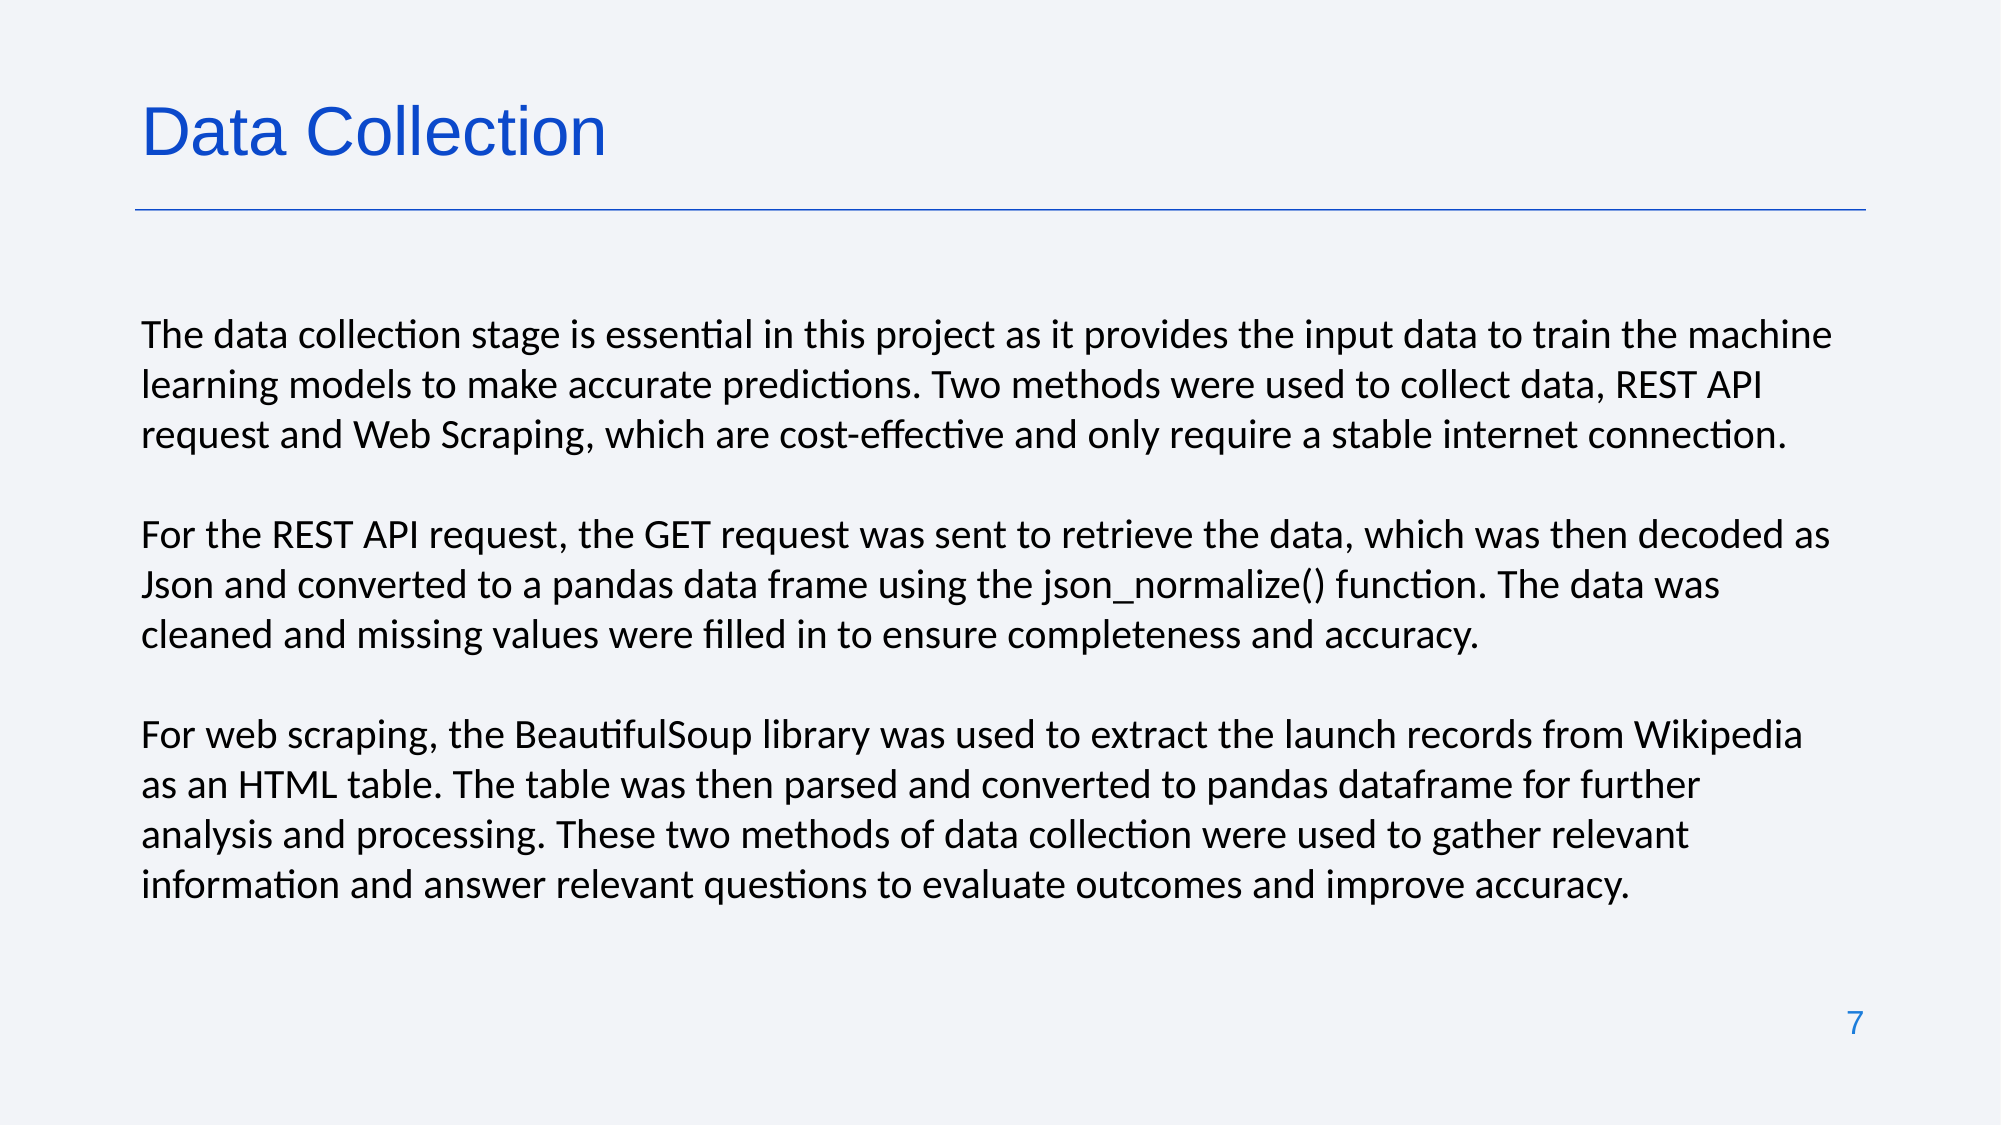

Data Collection
The data collection stage is essential in this project as it provides the input data to train the machine learning models to make accurate predictions. Two methods were used to collect data, REST API request and Web Scraping, which are cost-effective and only require a stable internet connection.

For the REST API request, the GET request was sent to retrieve the data, which was then decoded as Json and converted to a pandas data frame using the json_normalize() function. The data was cleaned and missing values were filled in to ensure completeness and accuracy.

For web scraping, the BeautifulSoup library was used to extract the launch records from Wikipedia as an HTML table. The table was then parsed and converted to pandas dataframe for further analysis and processing. These two methods of data collection were used to gather relevant information and answer relevant questions to evaluate outcomes and improve accuracy.
7